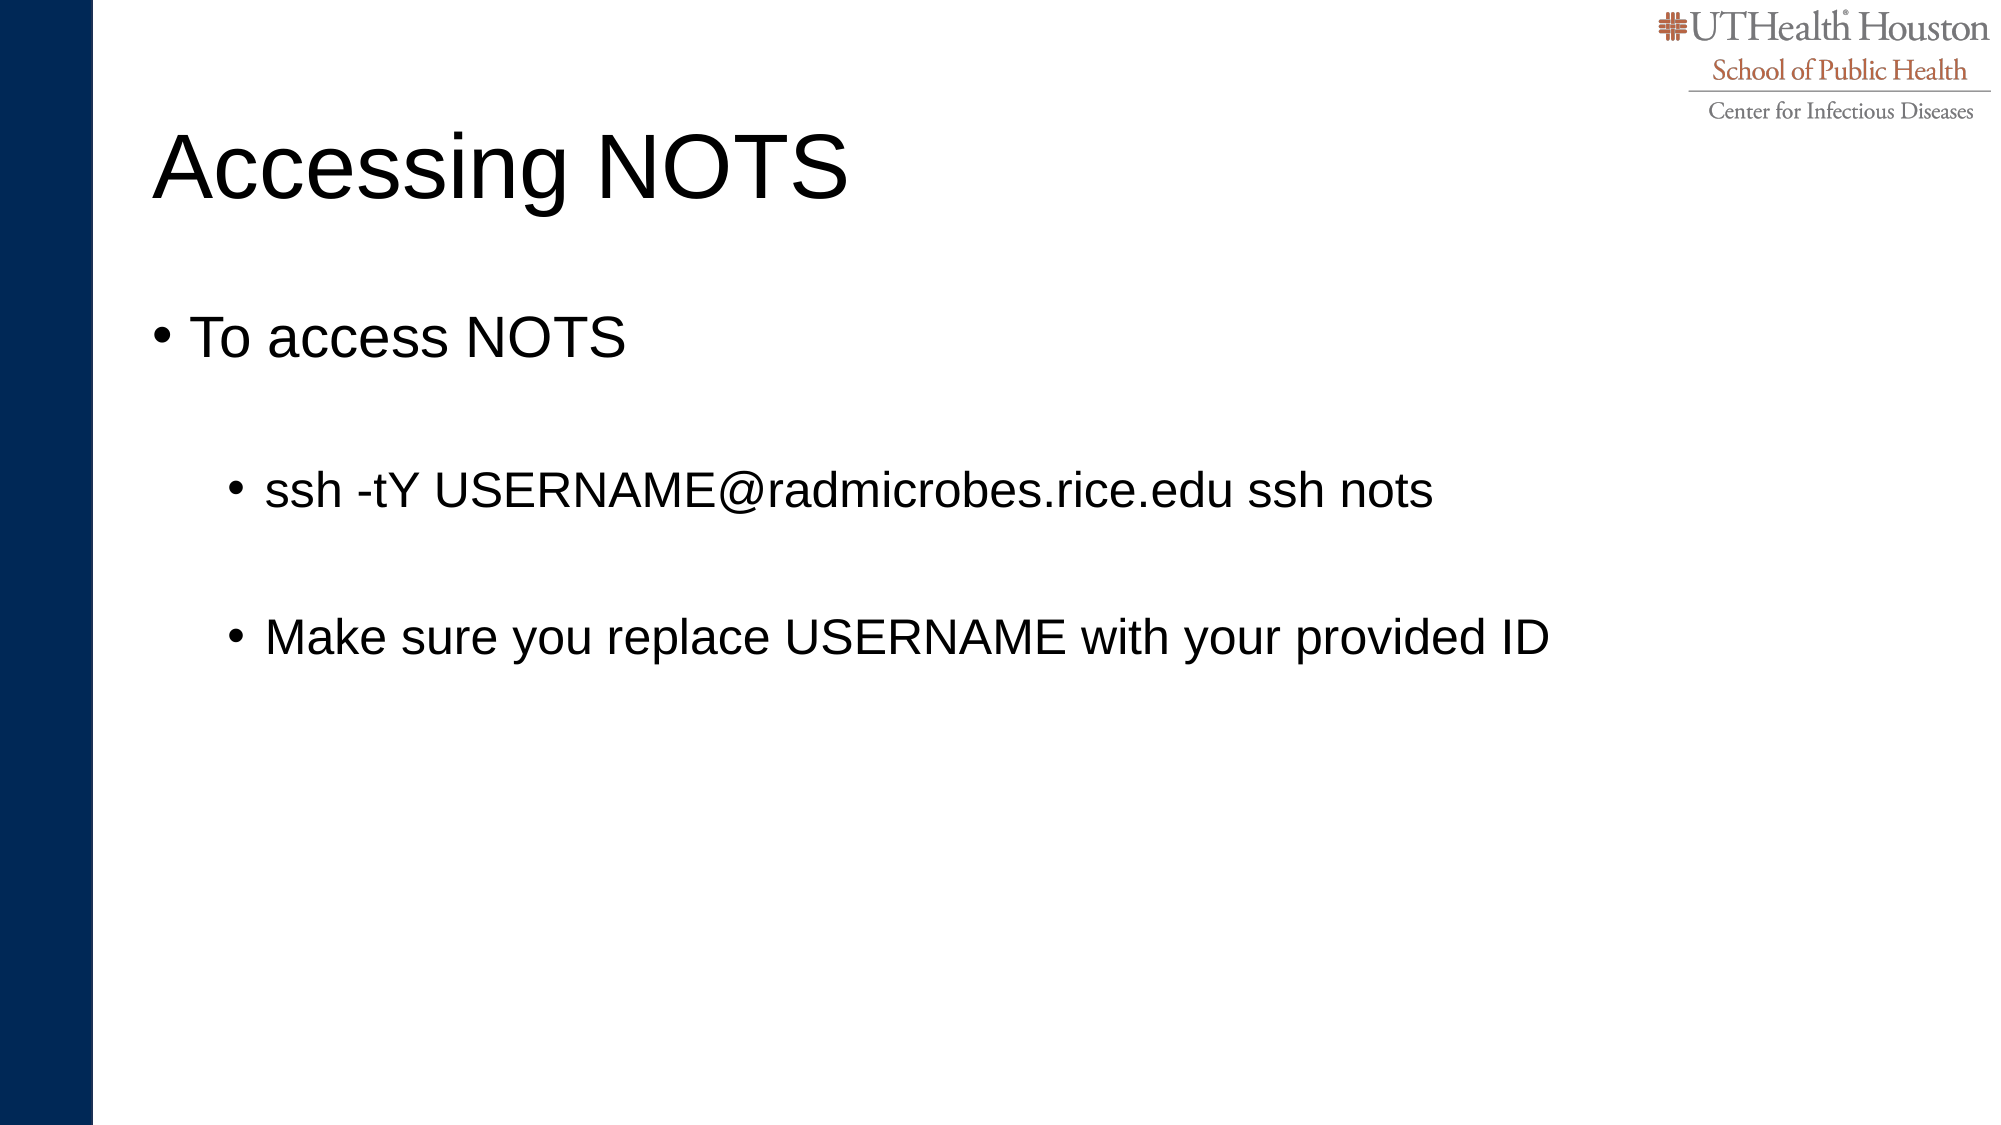

# Accessing NOTS
To access NOTS

ssh -tY USERNAME@radmicrobes.rice.edu ssh nots

Make sure you replace USERNAME with your provided ID